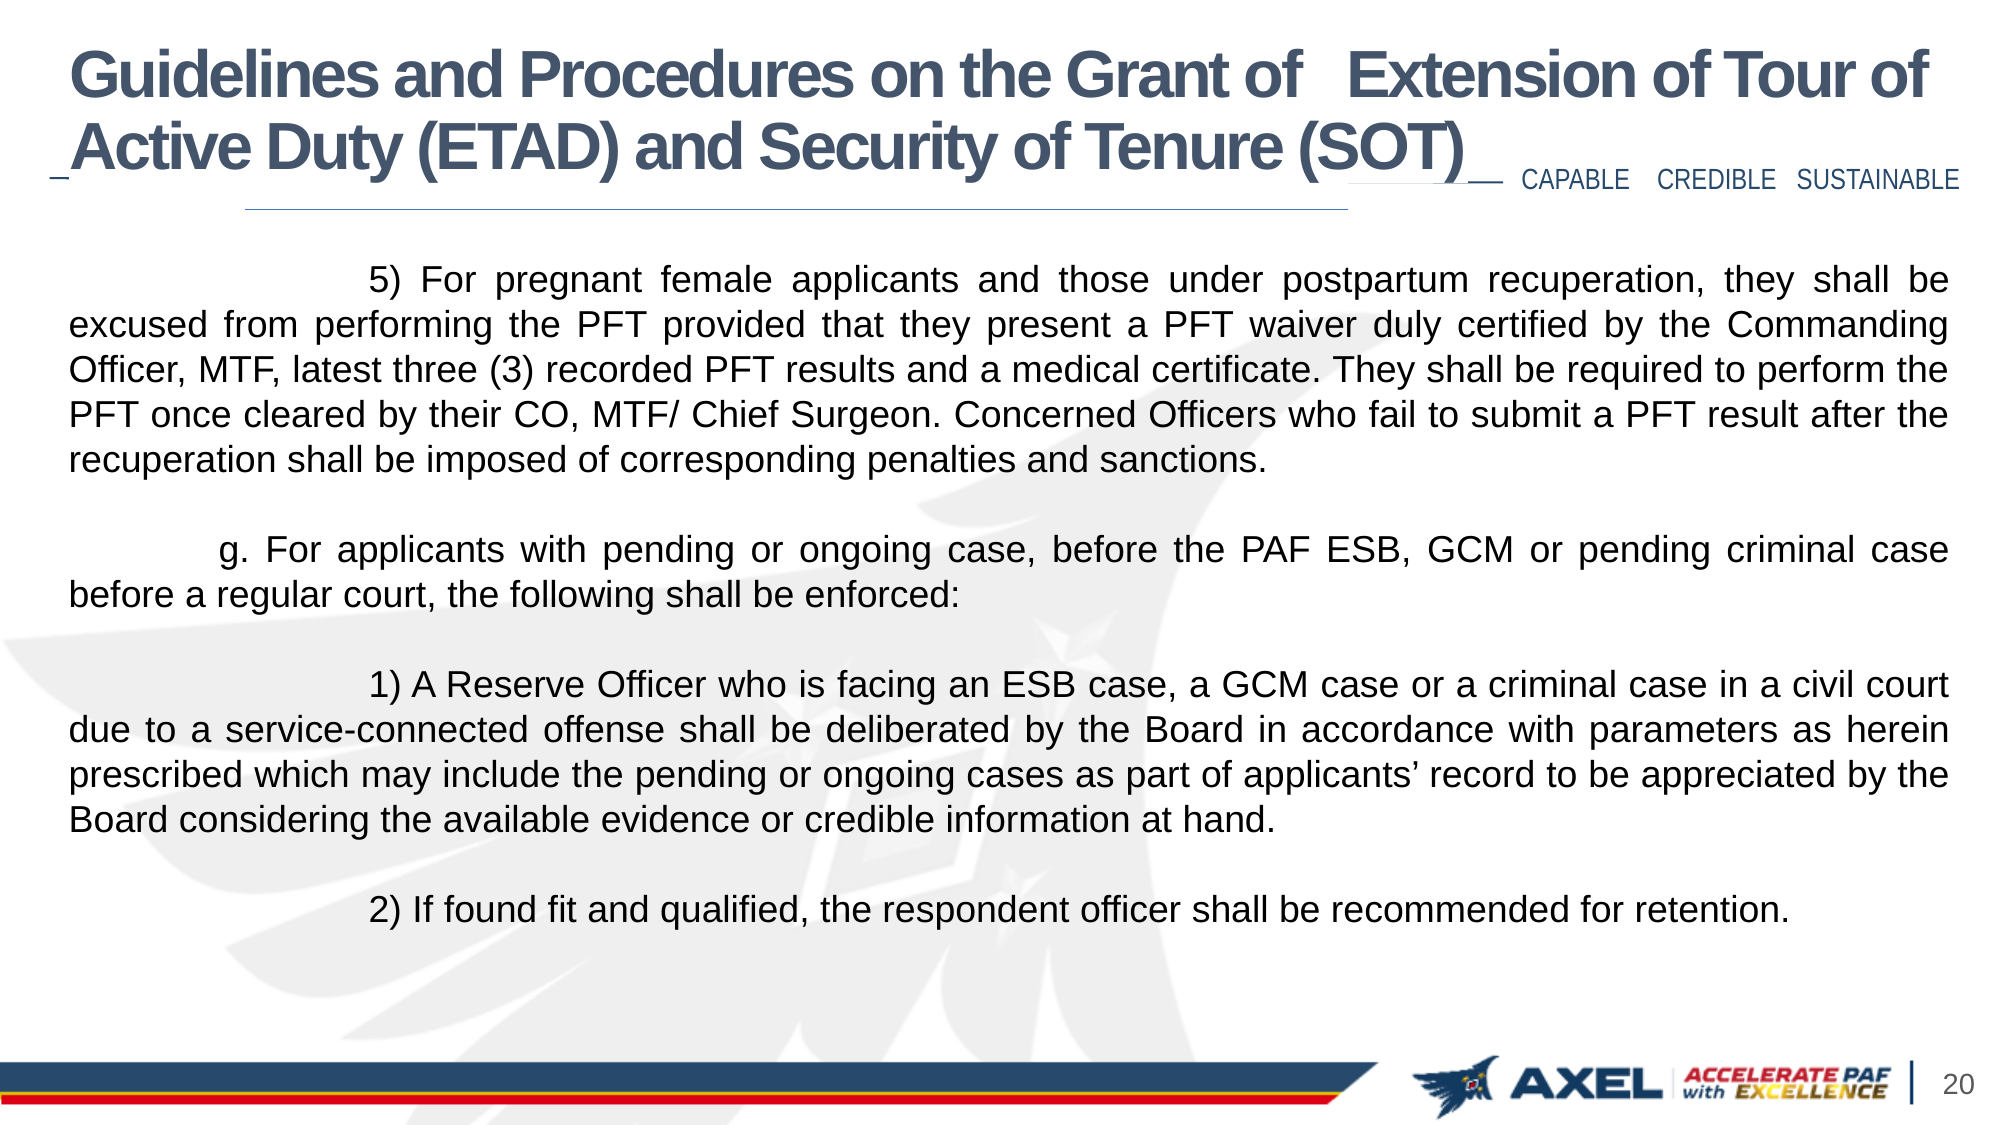

# Guidelines and Procedures on the Grant of   Extension of Tour of Active Duty (ETAD) and Security of Tenure (SOT)

		5) For pregnant female applicants and those under postpartum recuperation, they shall be excused from performing the PFT provided that they present a PFT waiver duly certified by the Commanding Officer, MTF, latest three (3) recorded PFT results and a medical certificate. They shall be required to perform the PFT once cleared by their CO, MTF/ Chief Surgeon. Concerned Officers who fail to submit a PFT result after the recuperation shall be imposed of corresponding penalties and sanctions.

	g. For applicants with pending or ongoing case, before the PAF ESB, GCM or pending criminal case before a regular court, the following shall be enforced:

		1) A Reserve Officer who is facing an ESB case, a GCM case or a criminal case in a civil court due to a service-connected offense shall be deliberated by the Board in accordance with parameters as herein prescribed which may include the pending or ongoing cases as part of applicants’ record to be appreciated by the Board considering the available evidence or credible information at hand.

		2) If found fit and qualified, the respondent officer shall be recommended for retention.